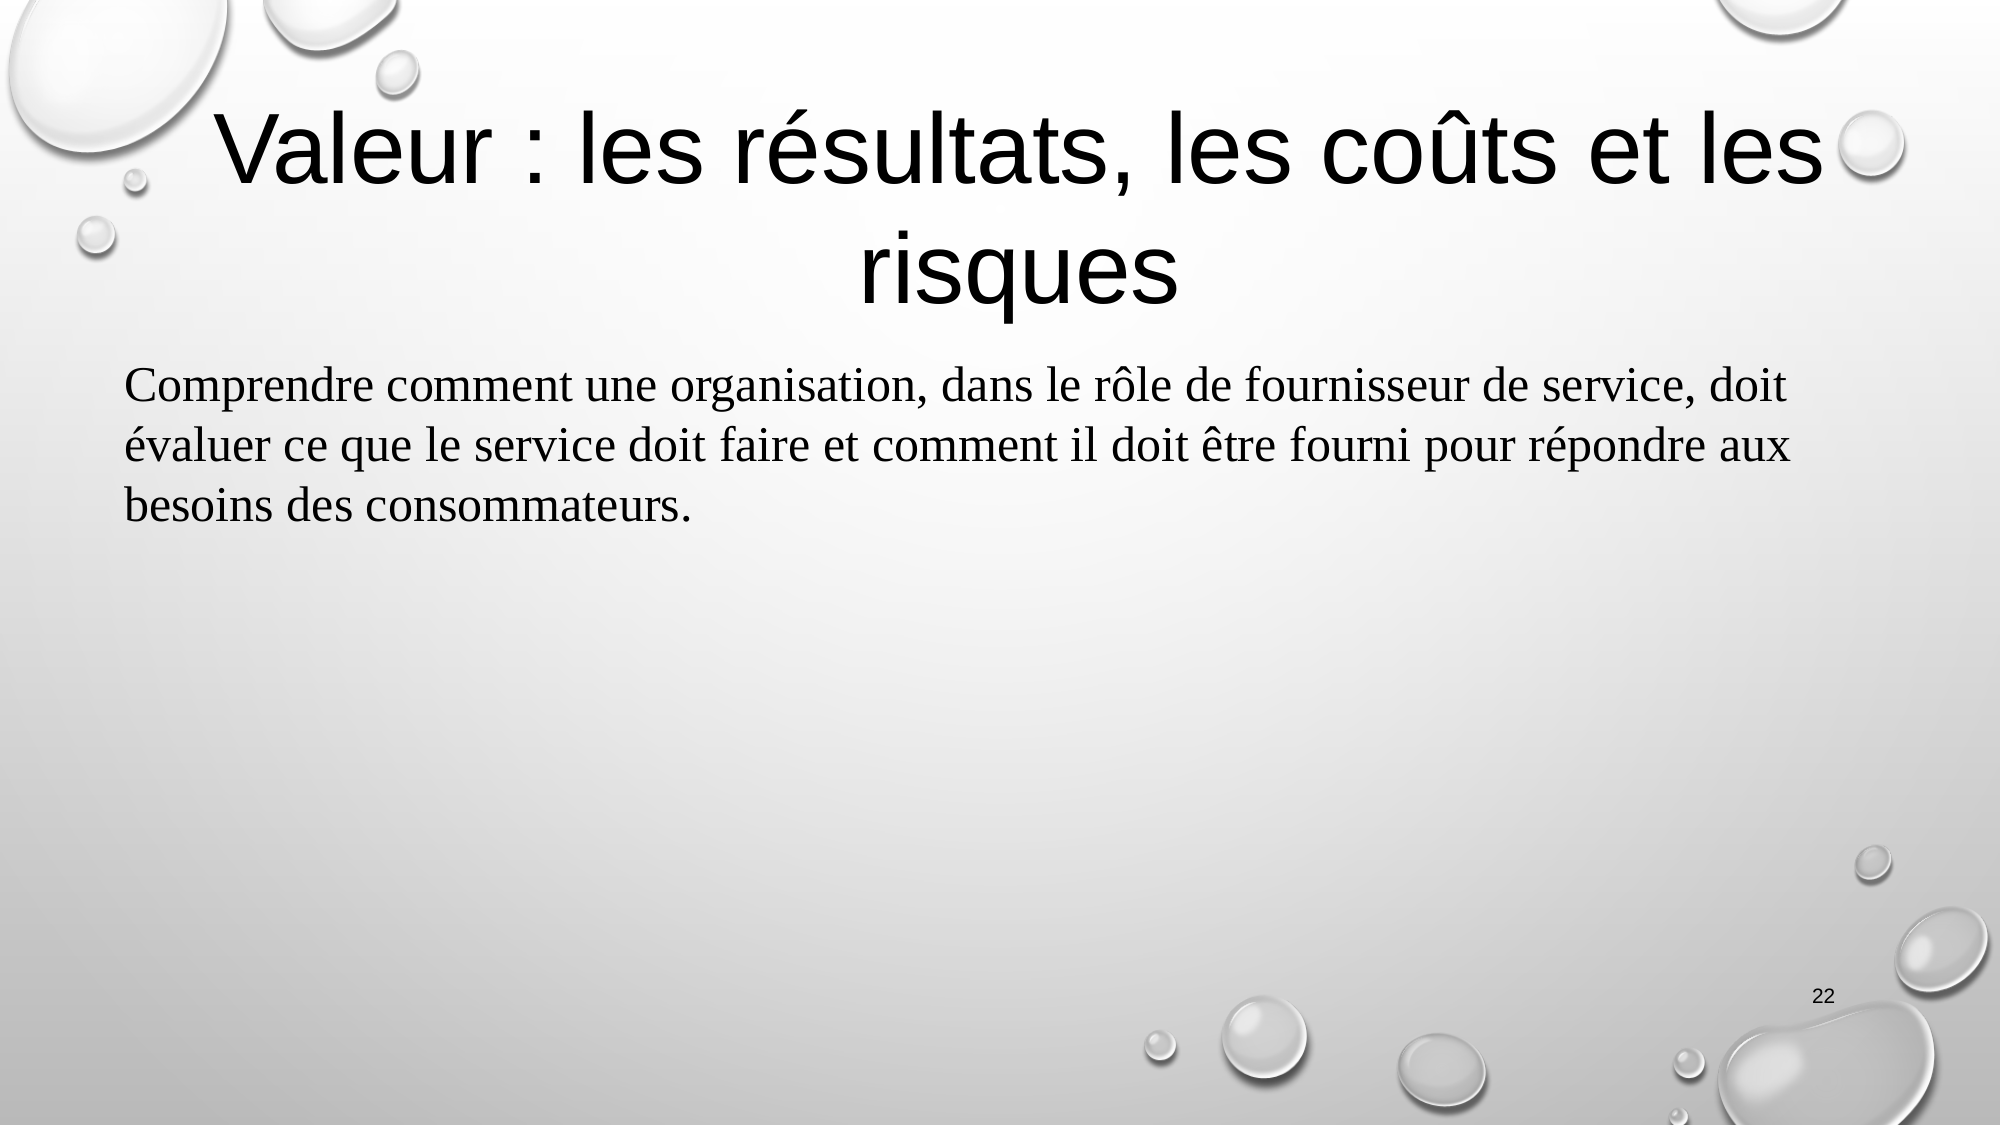

Valeur : les résultats, les coûts et les risques
Comprendre comment une organisation, dans le rôle de fournisseur de service, doit évaluer ce que le service doit faire et comment il doit être fourni pour répondre aux besoins des consommateurs.
22